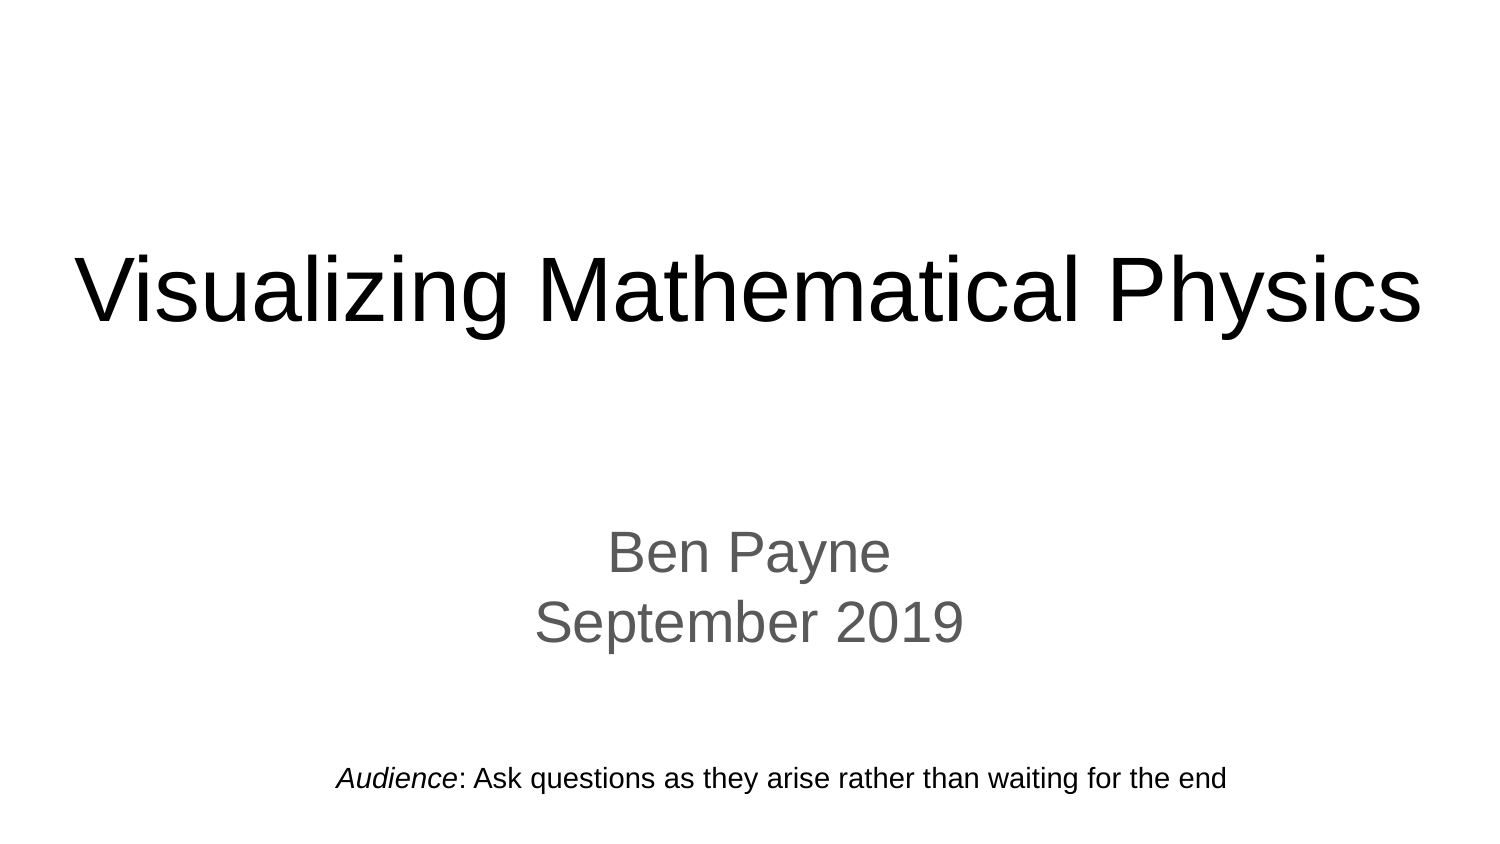

# Visualizing Mathematical Physics
Ben Payne
September 2019
Audience: Ask questions as they arise rather than waiting for the end